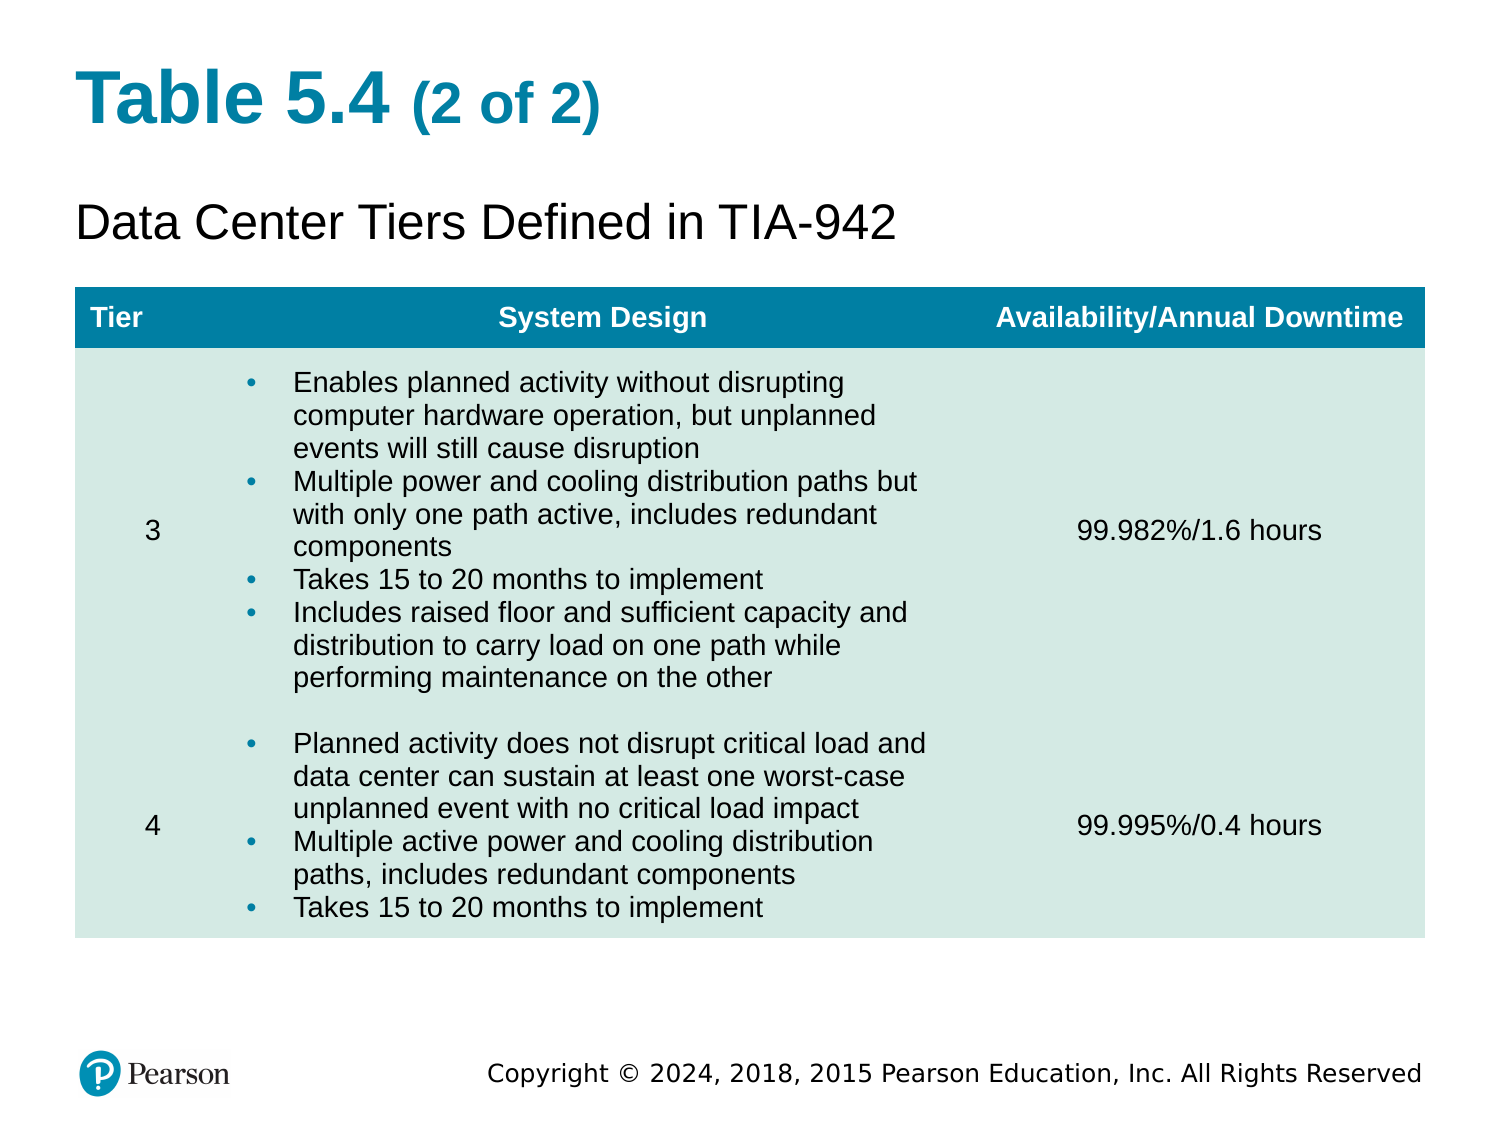

# Table 5.4 (2 of 2)
Data Center Tiers Defined in T I A-942
| Tier | System Design | Availability/Annual Downtime |
| --- | --- | --- |
| 3 | Enables planned activity without disrupting computer hardware operation, but unplanned events will still cause disruption Multiple power and cooling distribution paths but with only one path active, includes redundant components Takes 15 to 20 months to implement Includes raised floor and sufficient capacity and distribution to carry load on one path while performing maintenance on the other | 99.982%/1.6 hours |
| 4 | Planned activity does not disrupt critical load and data center can sustain at least one worst-case unplanned event with no critical load impact Multiple active power and cooling distribution paths, includes redundant components Takes 15 to 20 months to implement | 99.995%/0.4 hours |